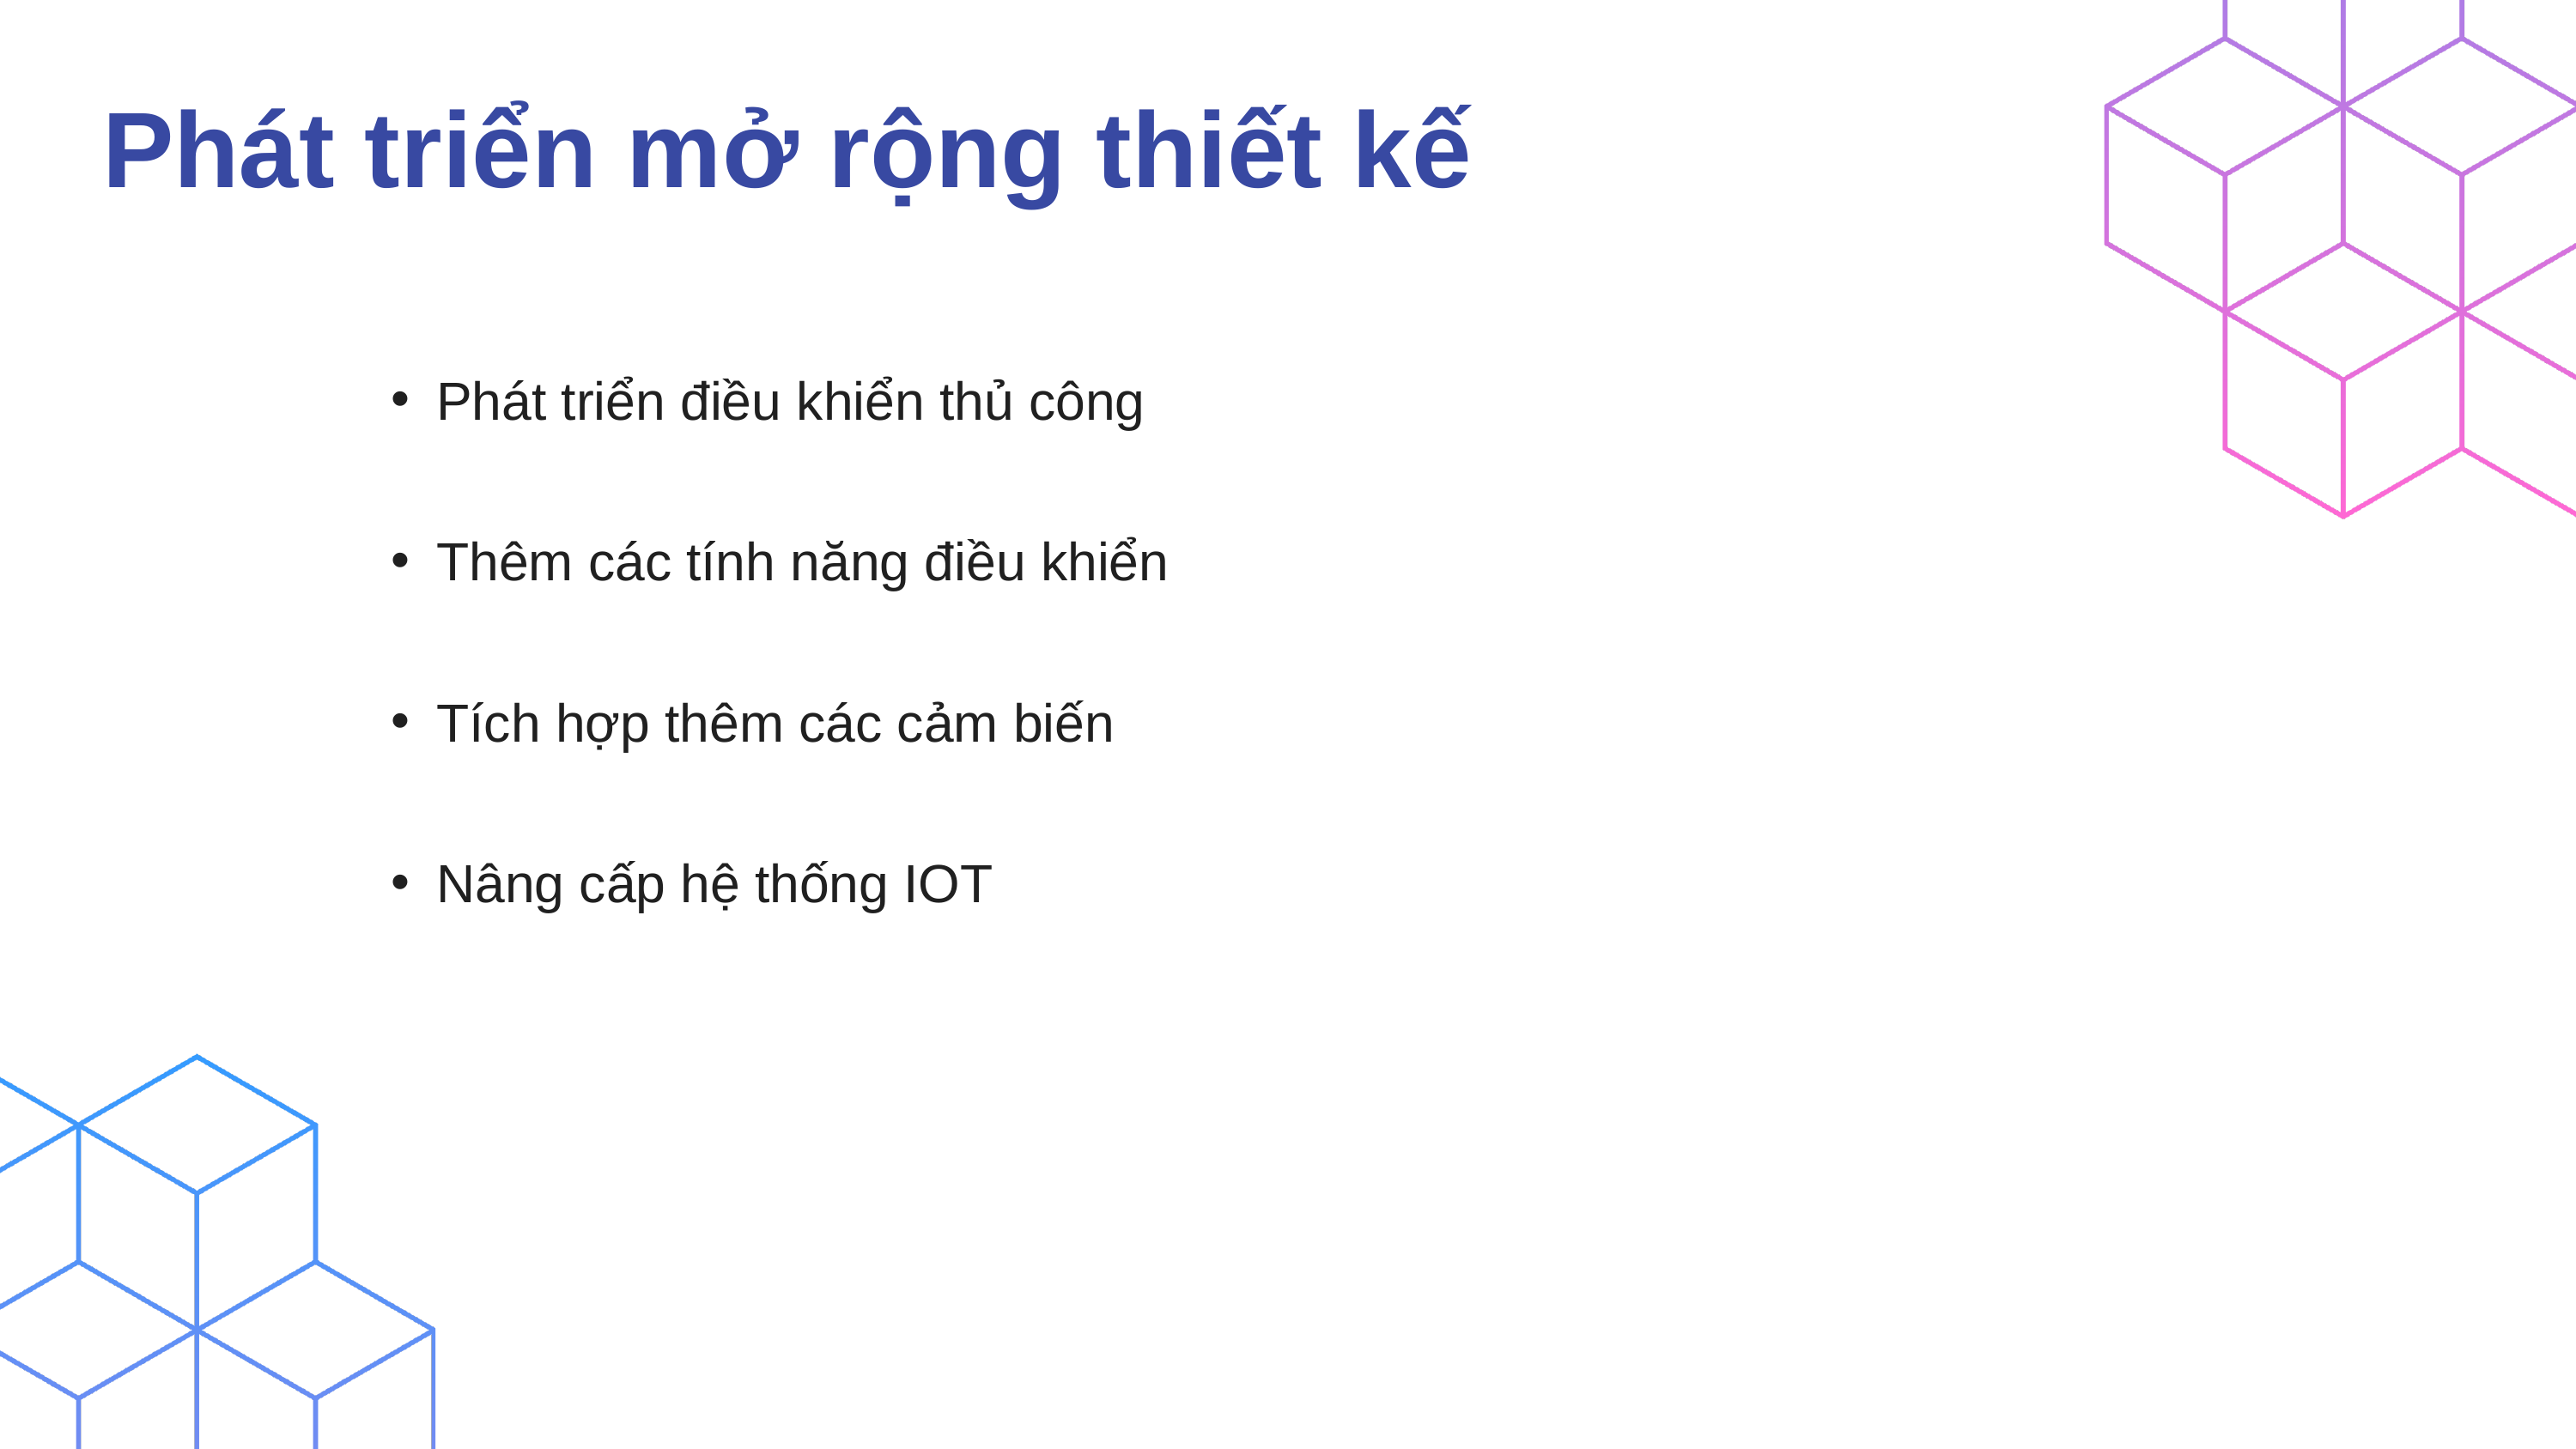

Phát triển mở rộng thiết kế
Phát triển điều khiển thủ công

Thêm các tính năng điều khiển

Tích hợp thêm các cảm biến

Nâng cấp hệ thống IOT